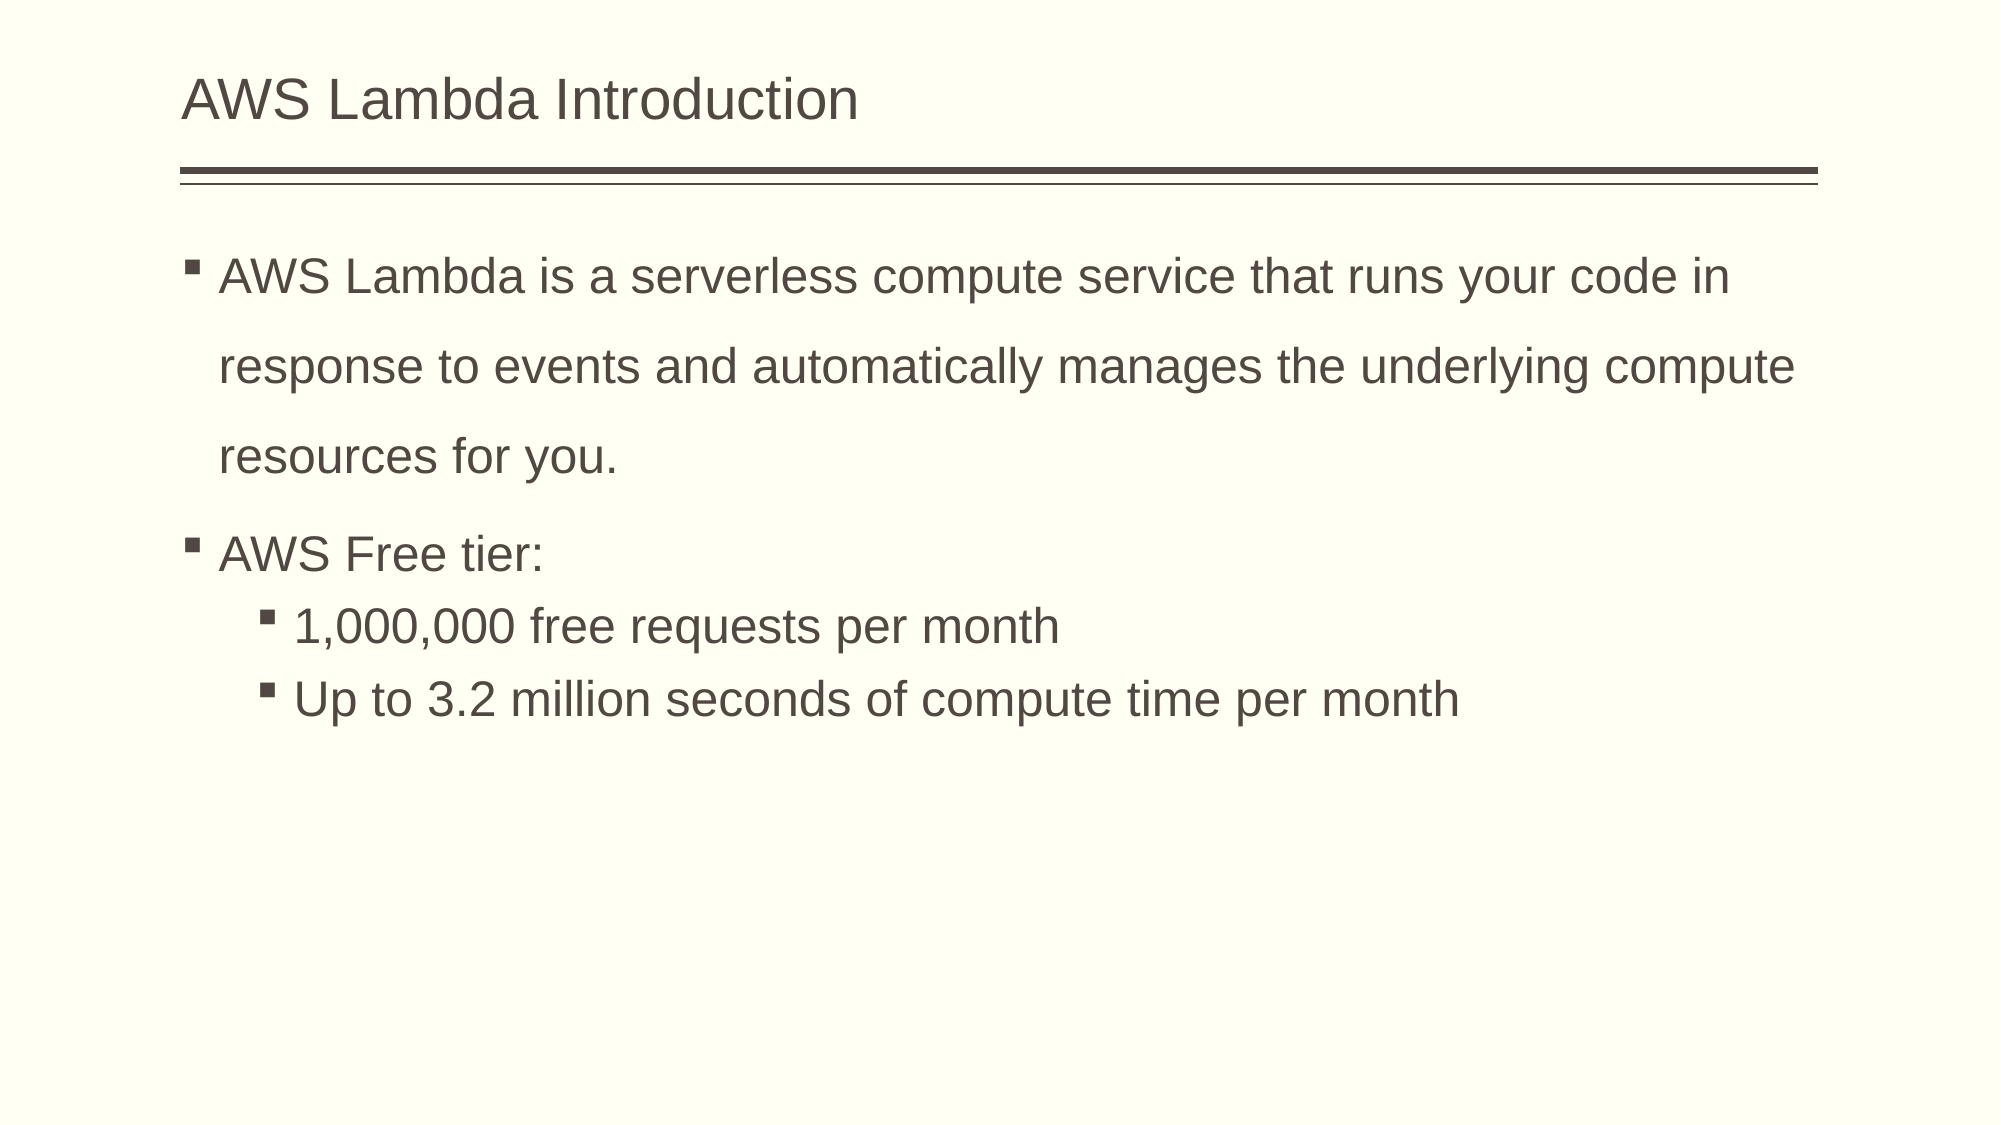

# AWS Lambda Introduction
AWS Lambda is a serverless compute service that runs your code in response to events and automatically manages the underlying compute resources for you.
AWS Free tier:
1,000,000 free requests per month
Up to 3.2 million seconds of compute time per month